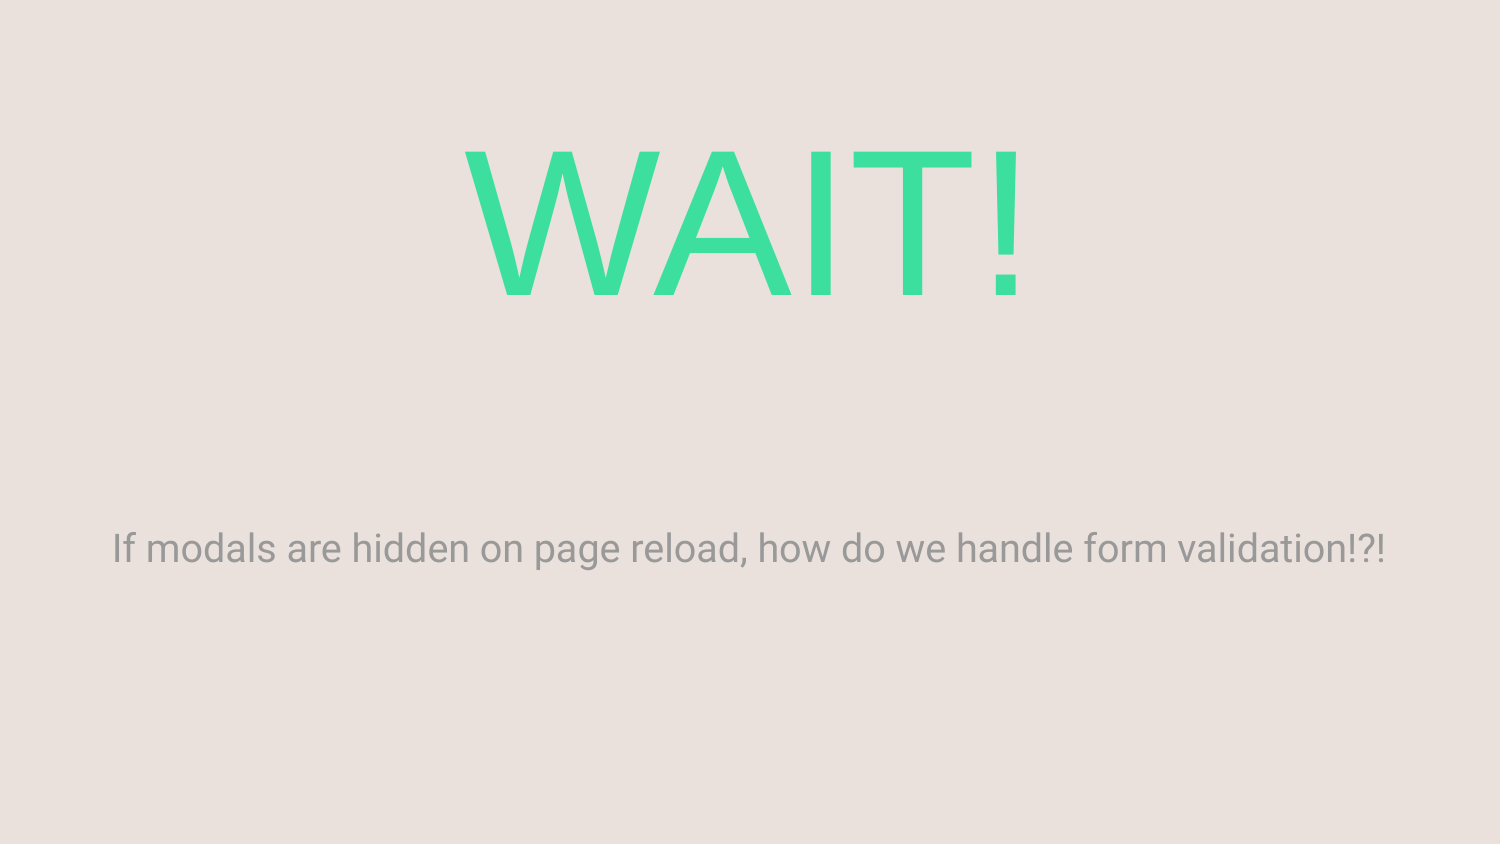

# WAIT!
If modals are hidden on page reload, how do we handle form validation!?!